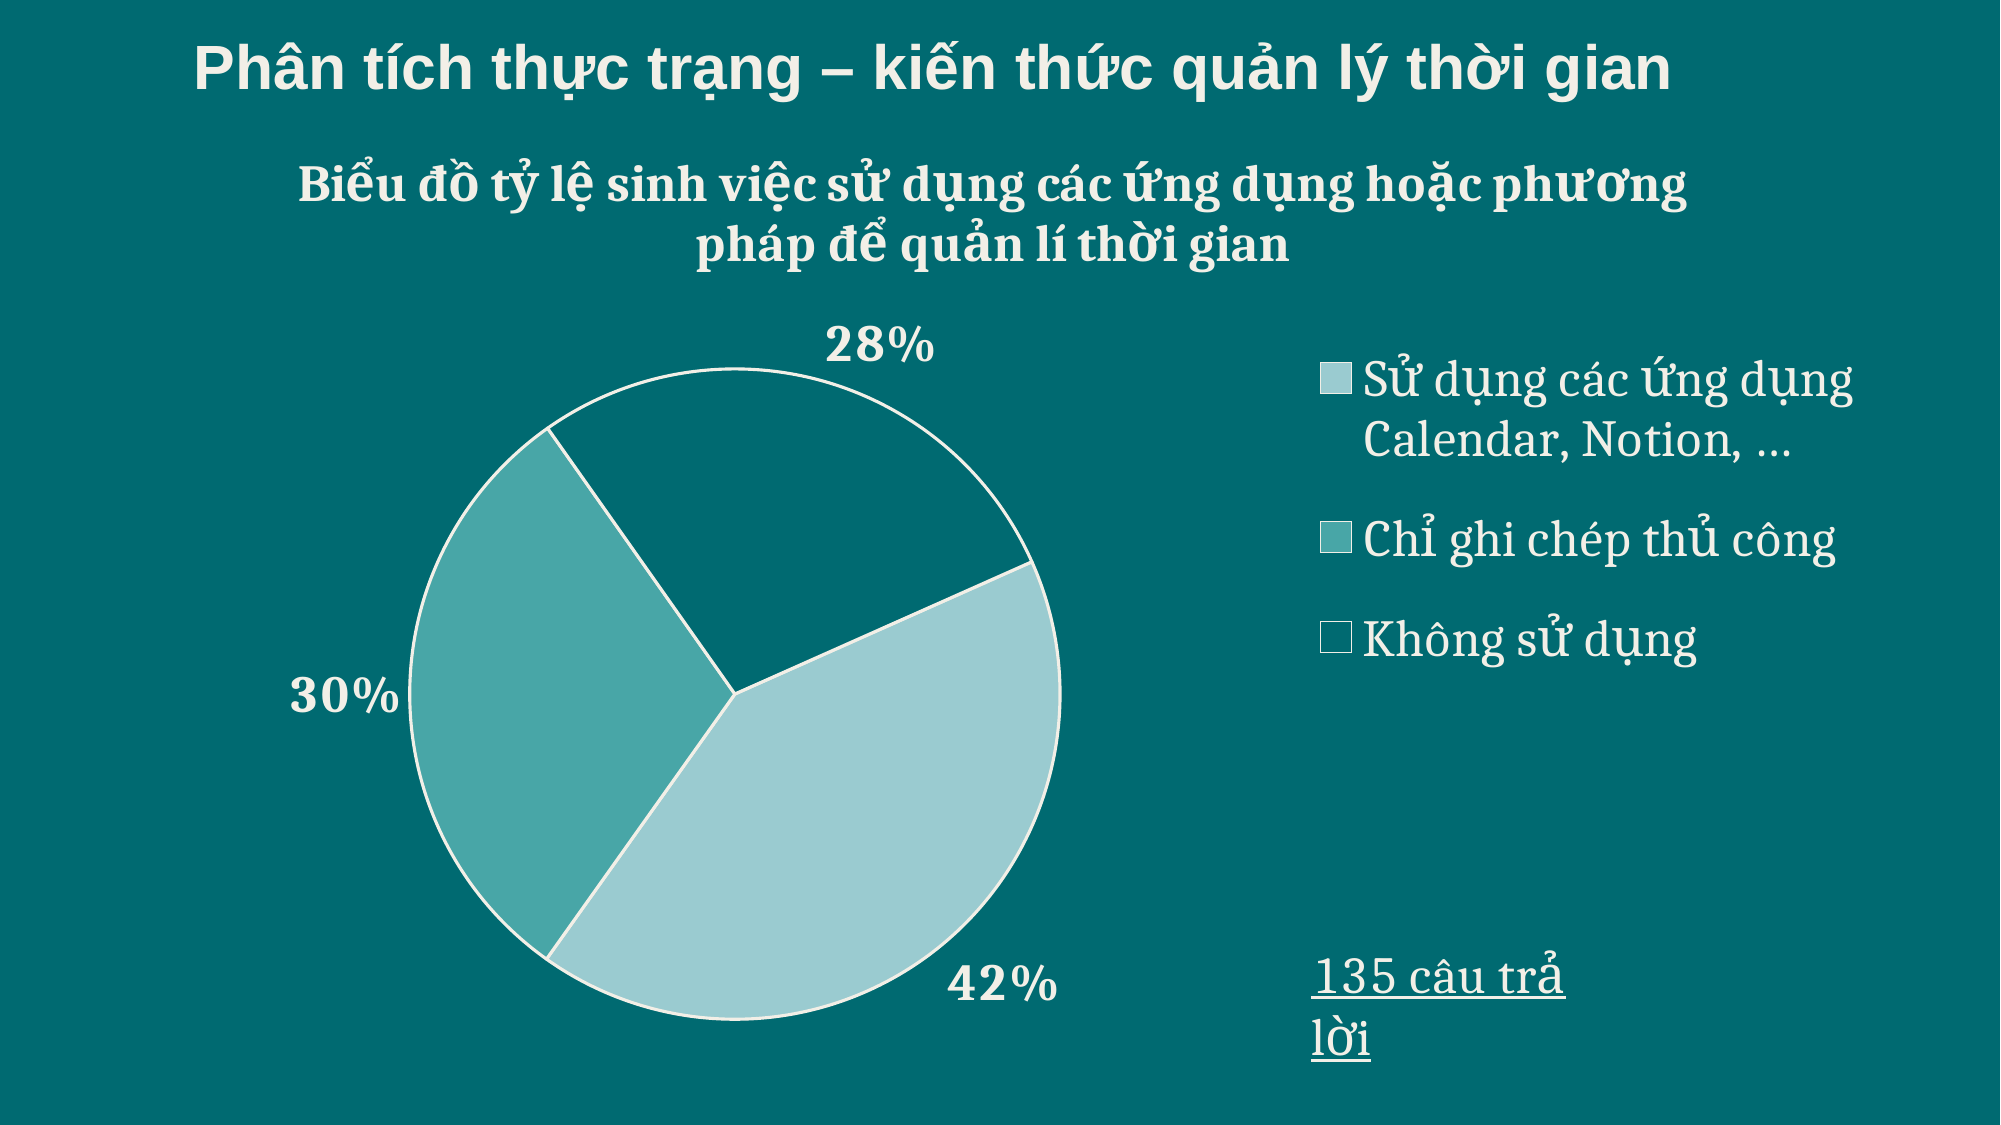

Phân tích thực trạng – kiến thức quản lý thời gian

### Chart: Biểu đồ tỷ lệ sinh việc sử dụng các ứng dụng hoặc phương pháp để quản lí thời gian

| Category | Tỉ lệ bạn đặt… |
|---|---|
| Sử dụng các ứng dụng Calendar, Notion, … | 56.025 |
| Chỉ ghi chép thủ công | 41.04 |
| Không sử dụng | 37.934999999999995 |
135 câu trả lời